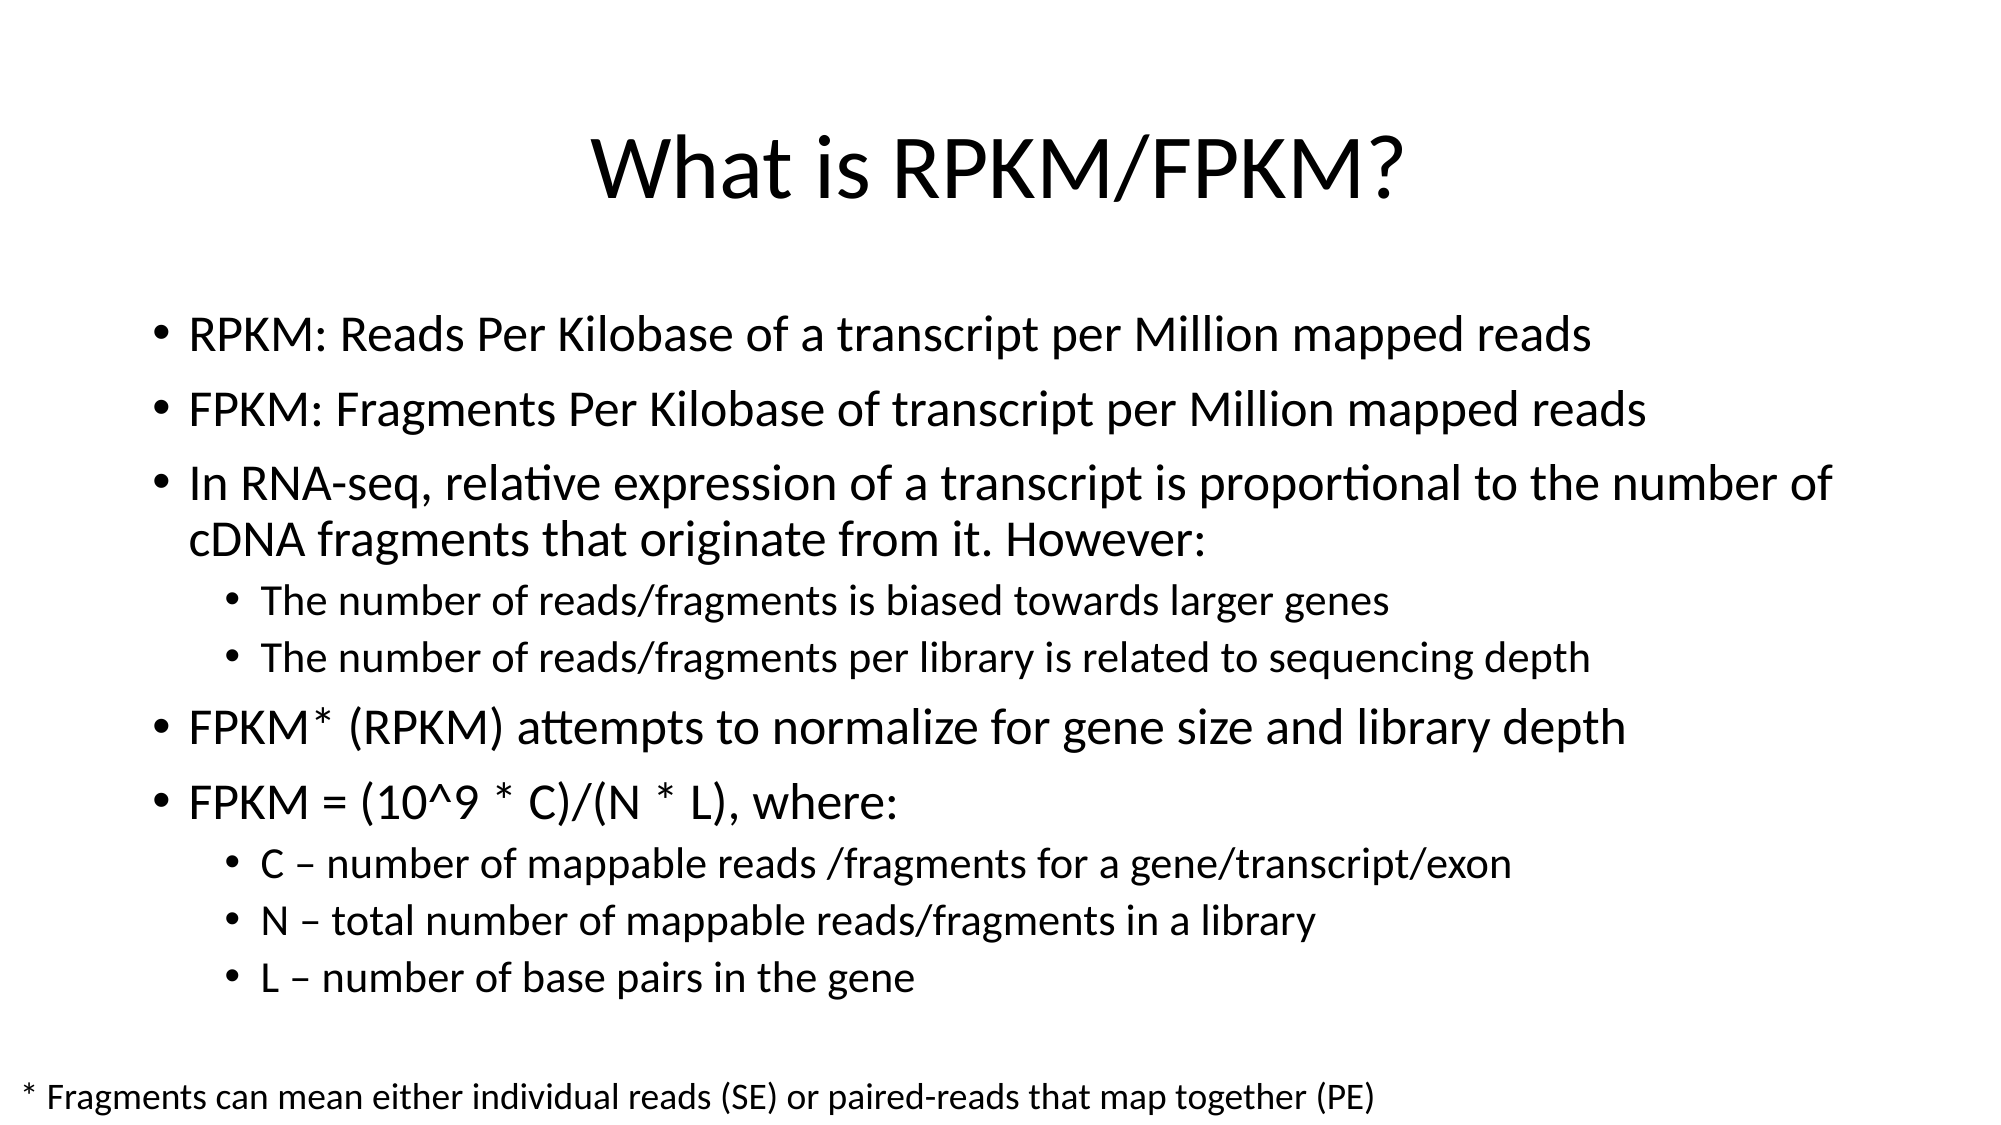

# What is RPKM/FPKM?
RPKM: Reads Per Kilobase of a transcript per Million mapped reads
FPKM: Fragments Per Kilobase of transcript per Million mapped reads
In RNA-seq, relative expression of a transcript is proportional to the number of cDNA fragments that originate from it. However:
The number of reads/fragments is biased towards larger genes
The number of reads/fragments per library is related to sequencing depth
FPKM* (RPKM) attempts to normalize for gene size and library depth
FPKM = (10^9 * C)/(N * L), where:
C – number of mappable reads /fragments for a gene/transcript/exon
N – total number of mappable reads/fragments in a library
L – number of base pairs in the gene
* Fragments can mean either individual reads (SE) or paired-reads that map together (PE)